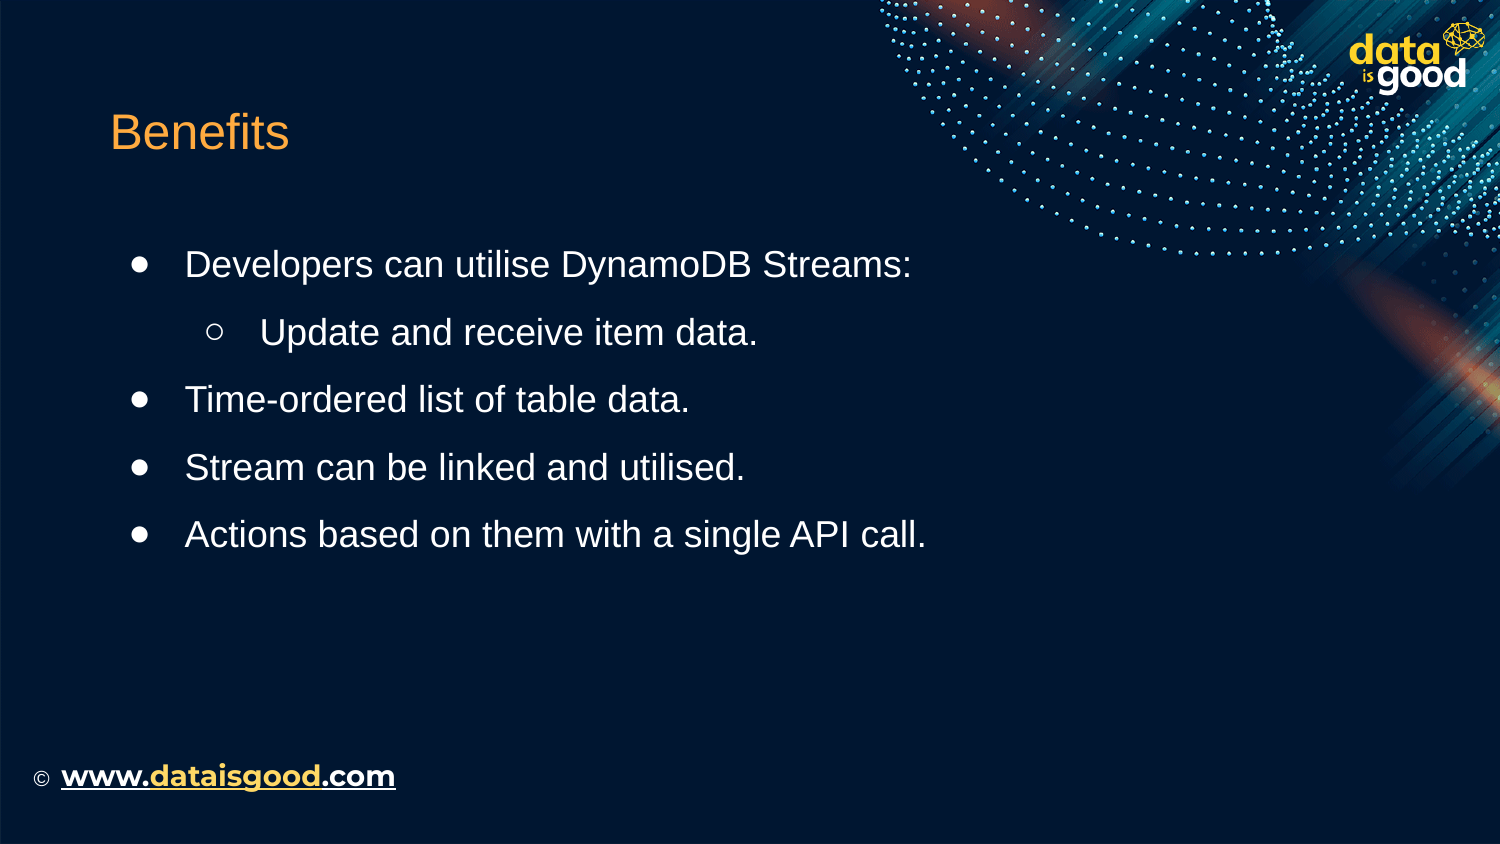

# Benefits
Developers can utilise DynamoDB Streams:
Update and receive item data.
Time-ordered list of table data.
Stream can be linked and utilised.
Actions based on them with a single API call.